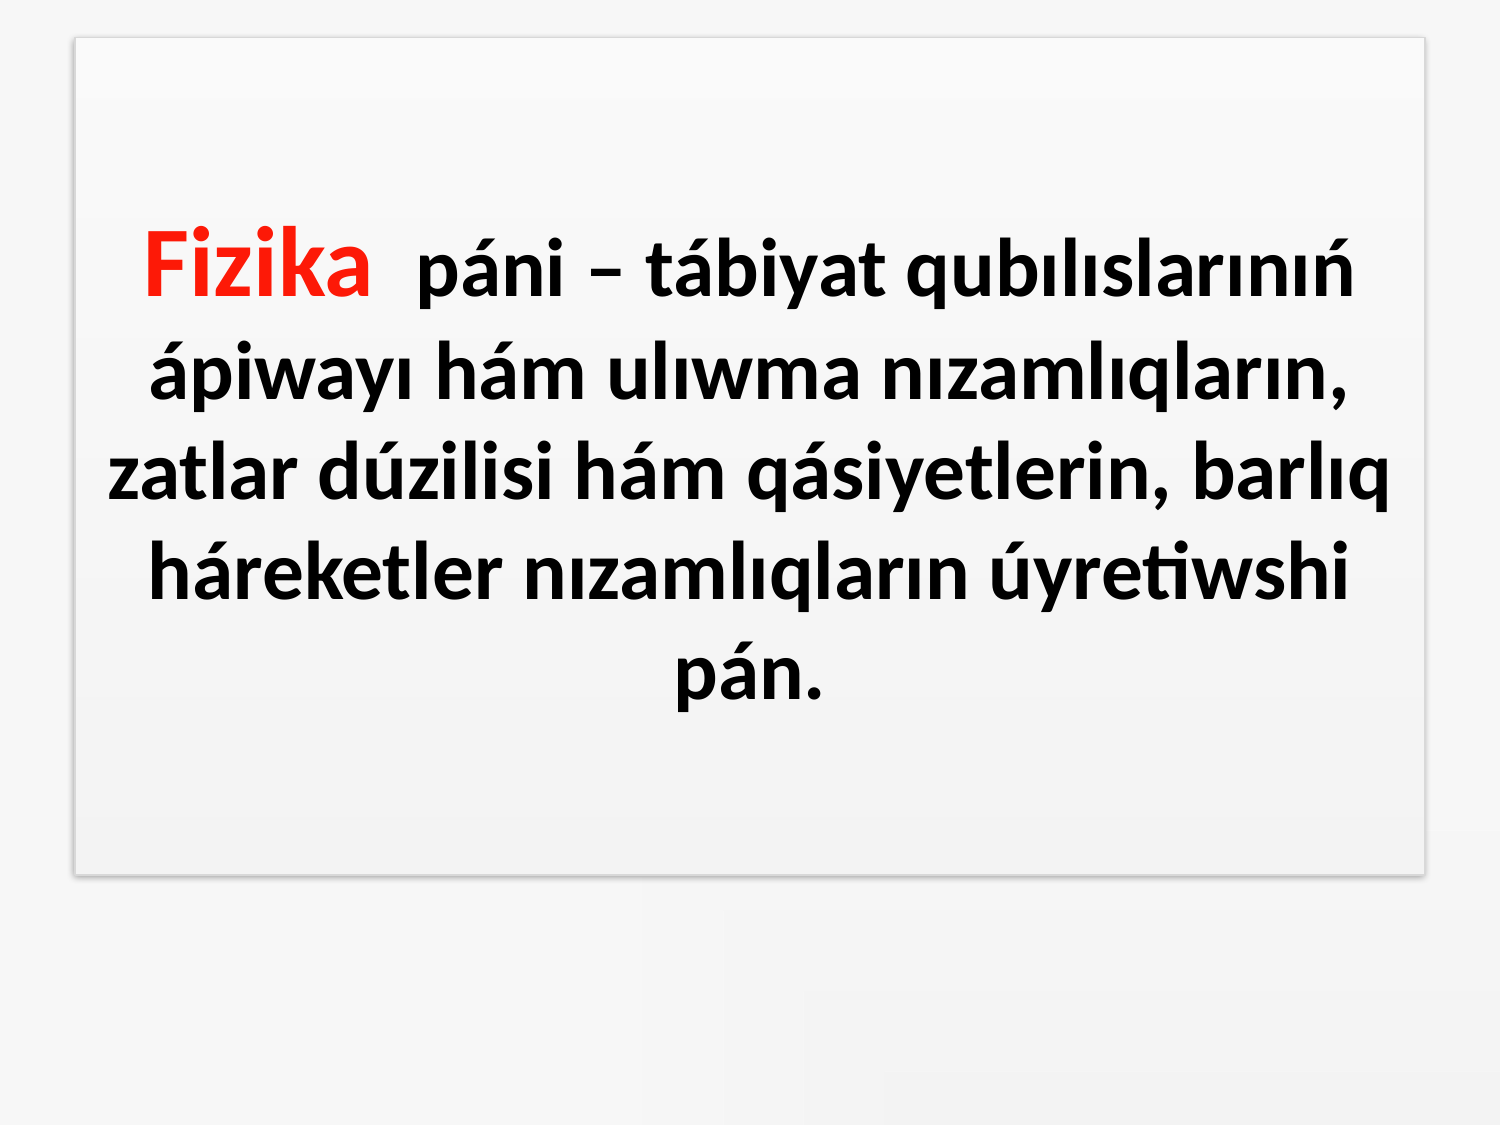

# Fizika  páni – tábiyat qubılıslarınıń ápiwayı hám ulıwma nızamlıqların, zatlar dúzilisi hám qásiyetlerin, barlıq háreketler nızamlıqların úyretiwshi pán.